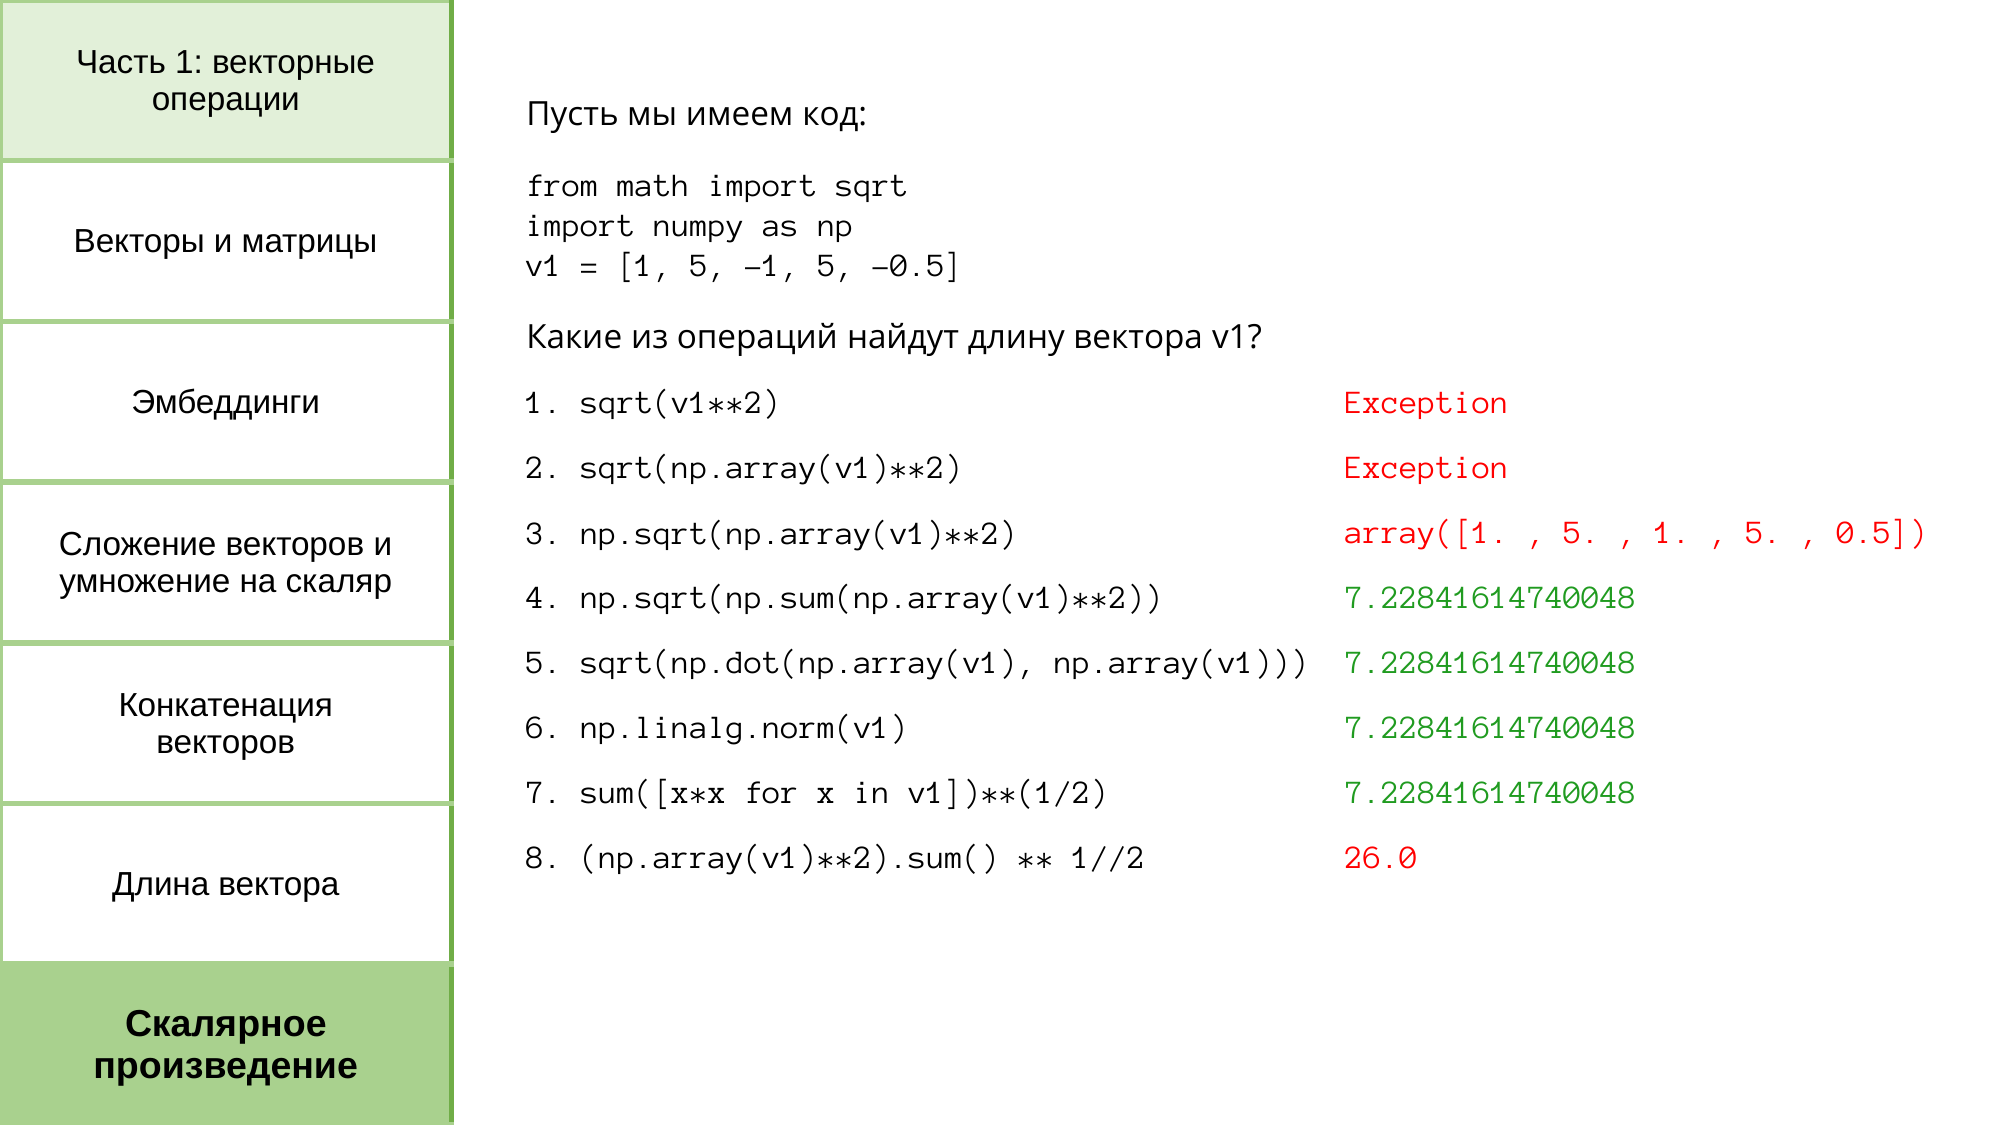

| Часть 1: векторные операции |
| --- |
| Векторы и матрицы |
| Эмбеддинги |
| Сложение векторов и умножение на скаляр |
| Конкатенация векторов |
| Длина вектора |
| Скалярное произведение |
Пусть мы имеем код:
from math import sqrt
import numpy as np
v1 = [1, 5, -1, 5, -0.5]
Какие из операций найдут длину вектора v1?
Exception
1. sqrt(v1**2)
2. sqrt(np.array(v1)**2)
Exception
array([1. , 5. , 1. , 5. , 0.5])
3. np.sqrt(np.array(v1)**2)
4. np.sqrt(np.sum(np.array(v1)**2))
7.22841614740048
5. sqrt(np.dot(np.array(v1), np.array(v1)))
7.22841614740048
6. np.linalg.norm(v1)
7.22841614740048
7. sum([x*x for x in v1])**(1/2)
7.22841614740048
8. (np.array(v1)**2).sum() ** 1//2
26.0